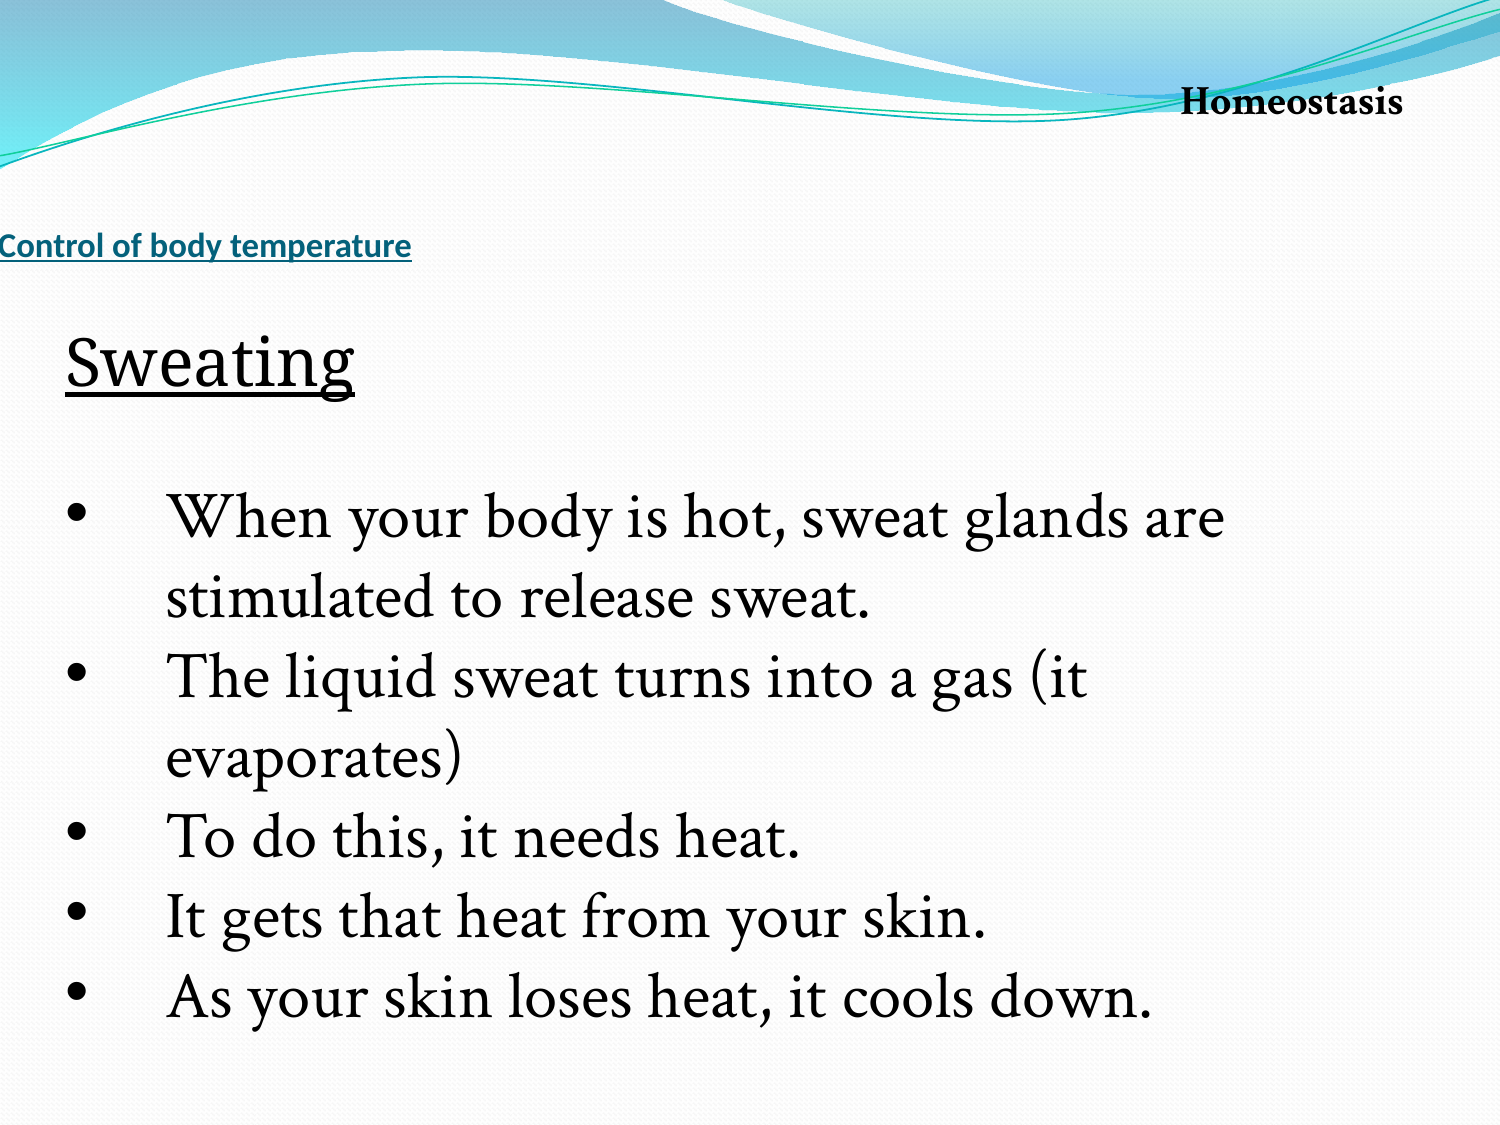

Homeostasis
# Control of body temperature
Sweating
When your body is hot, sweat glands are stimulated to release sweat.
The liquid sweat turns into a gas (it evaporates)
To do this, it needs heat.
It gets that heat from your skin.
As your skin loses heat, it cools down.